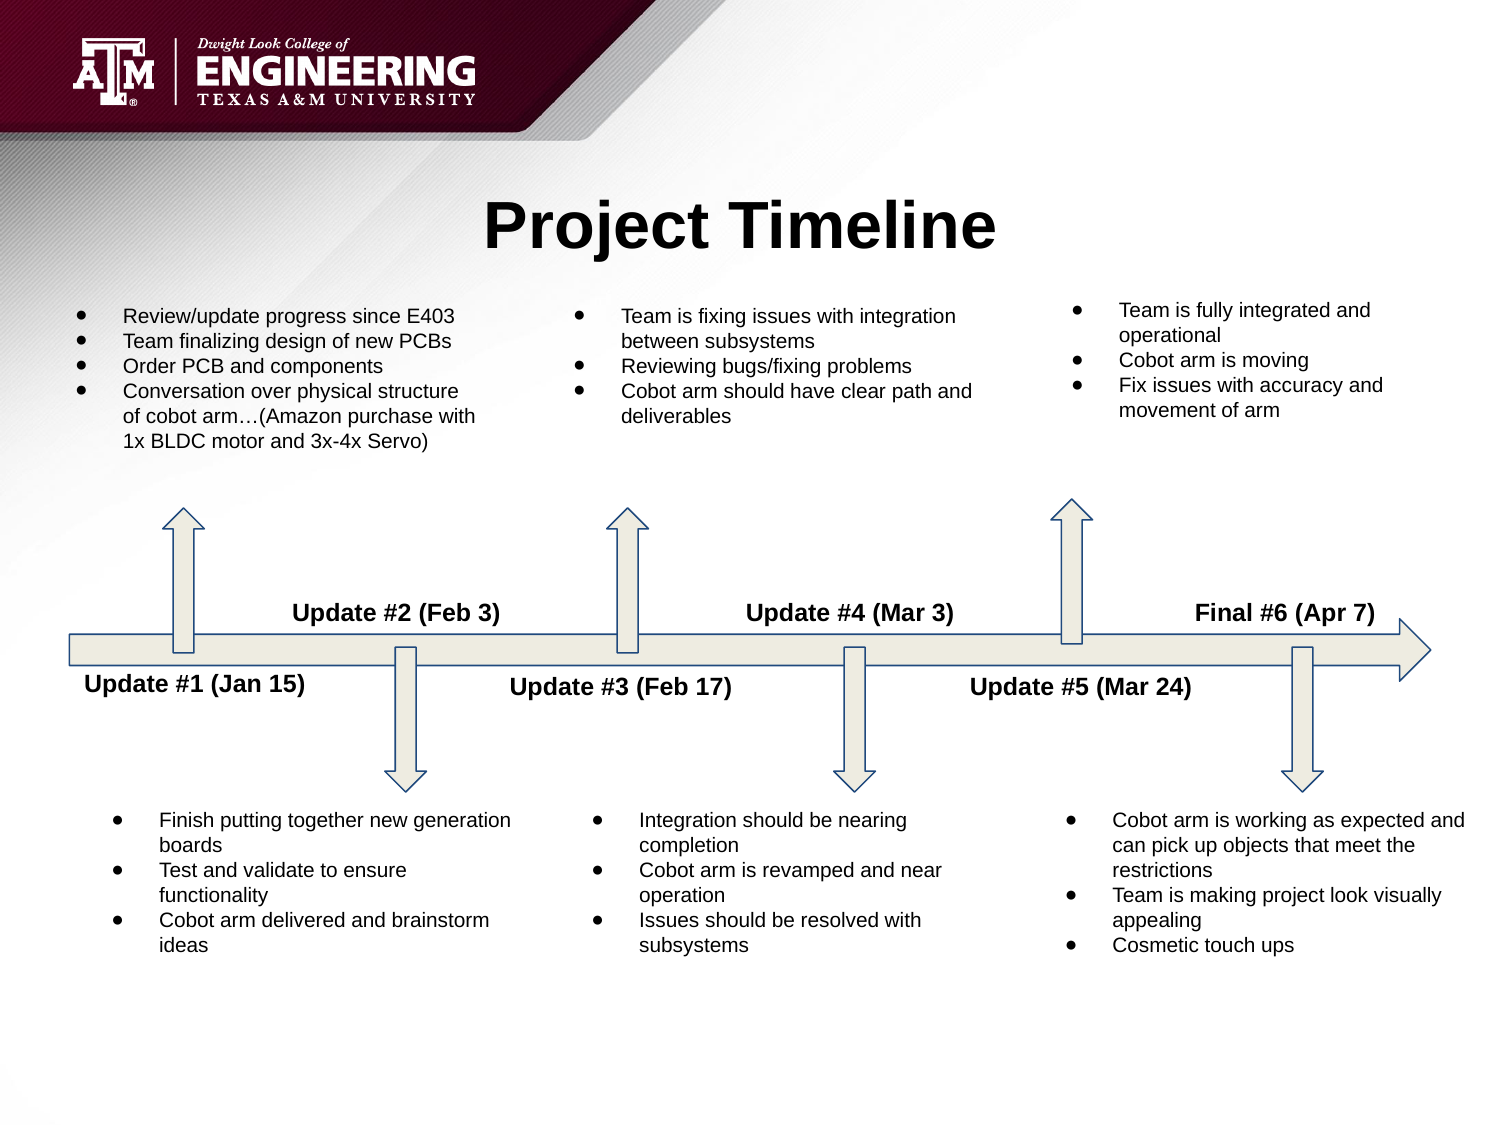

# Project Timeline

Team is fully integrated and operational
Cobot arm is moving
Fix issues with accuracy and movement of arm
Review/update progress since E403
Team finalizing design of new PCBs
Order PCB and components
Conversation over physical structure of cobot arm…(Amazon purchase with 1x BLDC motor and 3x-4x Servo)
Team is fixing issues with integration between subsystems
Reviewing bugs/fixing problems
Cobot arm should have clear path and deliverables

Update #2 (Feb 3)
Update #4 (Mar 3)
Final #6 (Apr 7)

Update #1 (Jan 15)
Update #3 (Feb 17)
Update #5 (Mar 24)

Finish putting together new generation boards
Test and validate to ensure functionality
Cobot arm delivered and brainstorm ideas
Integration should be nearing completion
Cobot arm is revamped and near operation
Issues should be resolved with subsystems
Cobot arm is working as expected and can pick up objects that meet the restrictions
Team is making project look visually appealing
Cosmetic touch ups